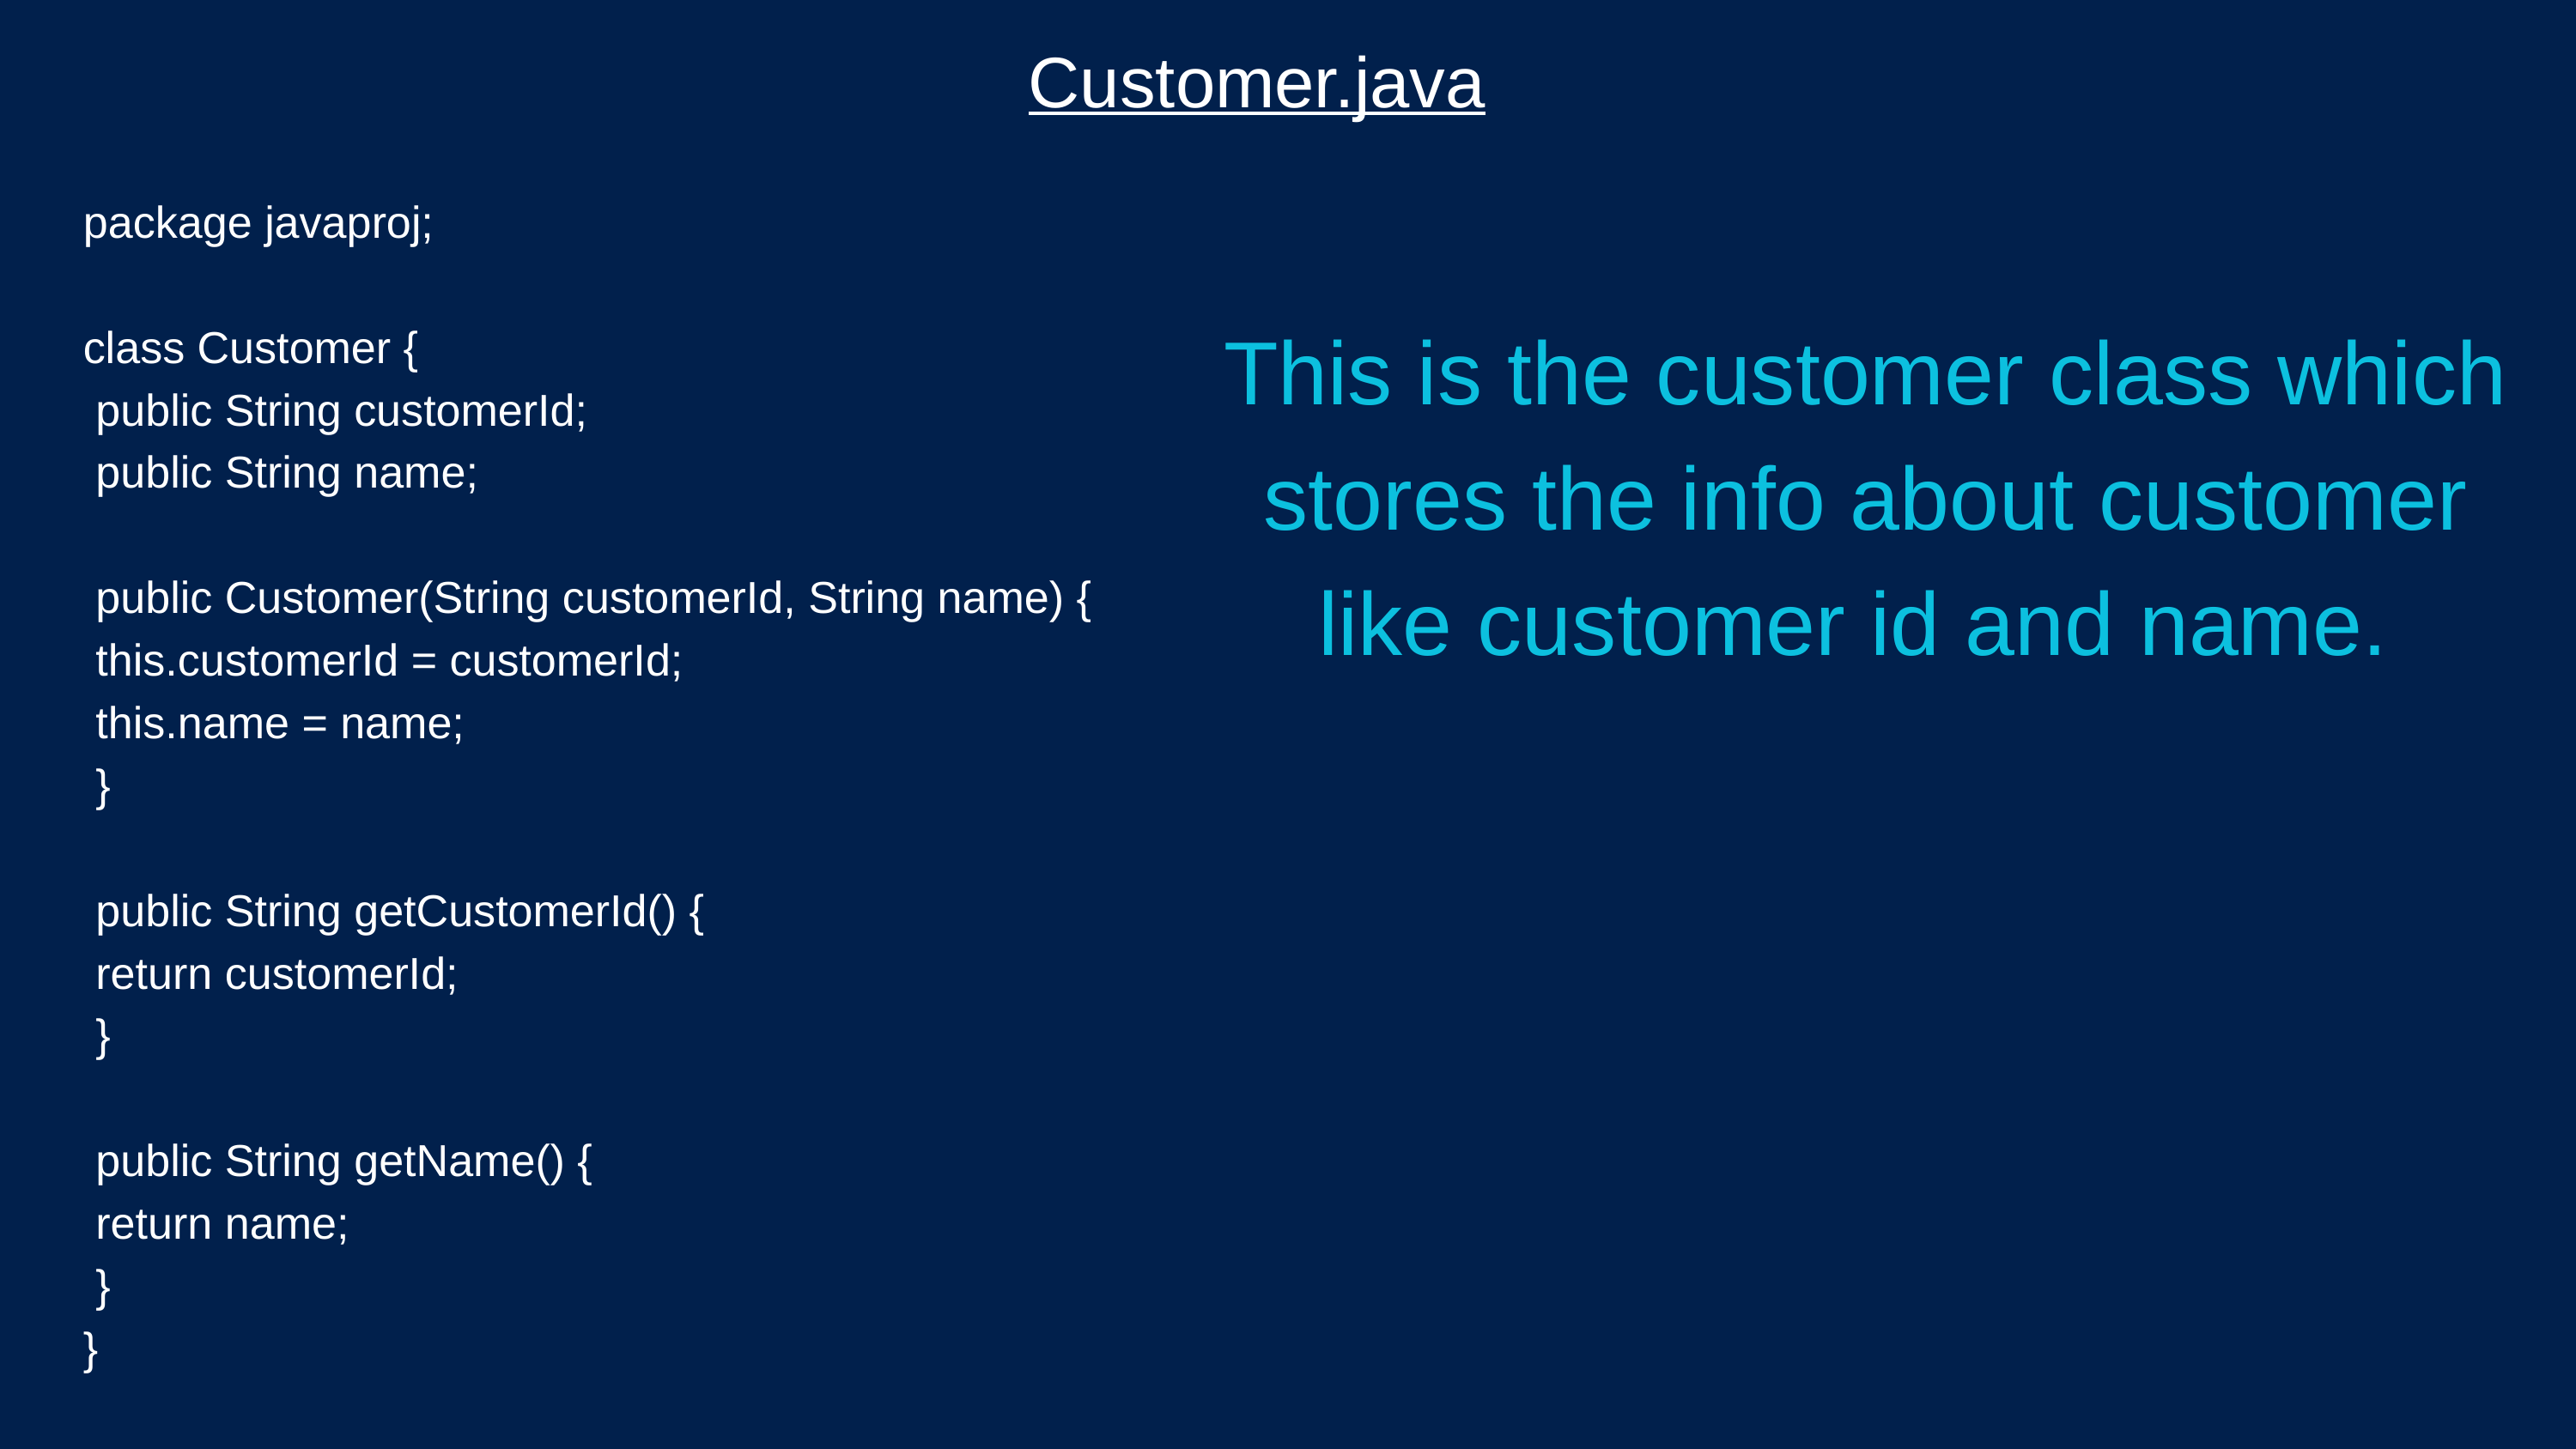

Customer.java

package javaproj;

class Customer {
 public String customerId;
 public String name;

 public Customer(String customerId, String name) {
 this.customerId = customerId;
 this.name = name;
 }

 public String getCustomerId() {
 return customerId;
 }

 public String getName() {
 return name;
 }
}

This is the customer class which stores the info about customer like customer id and name.